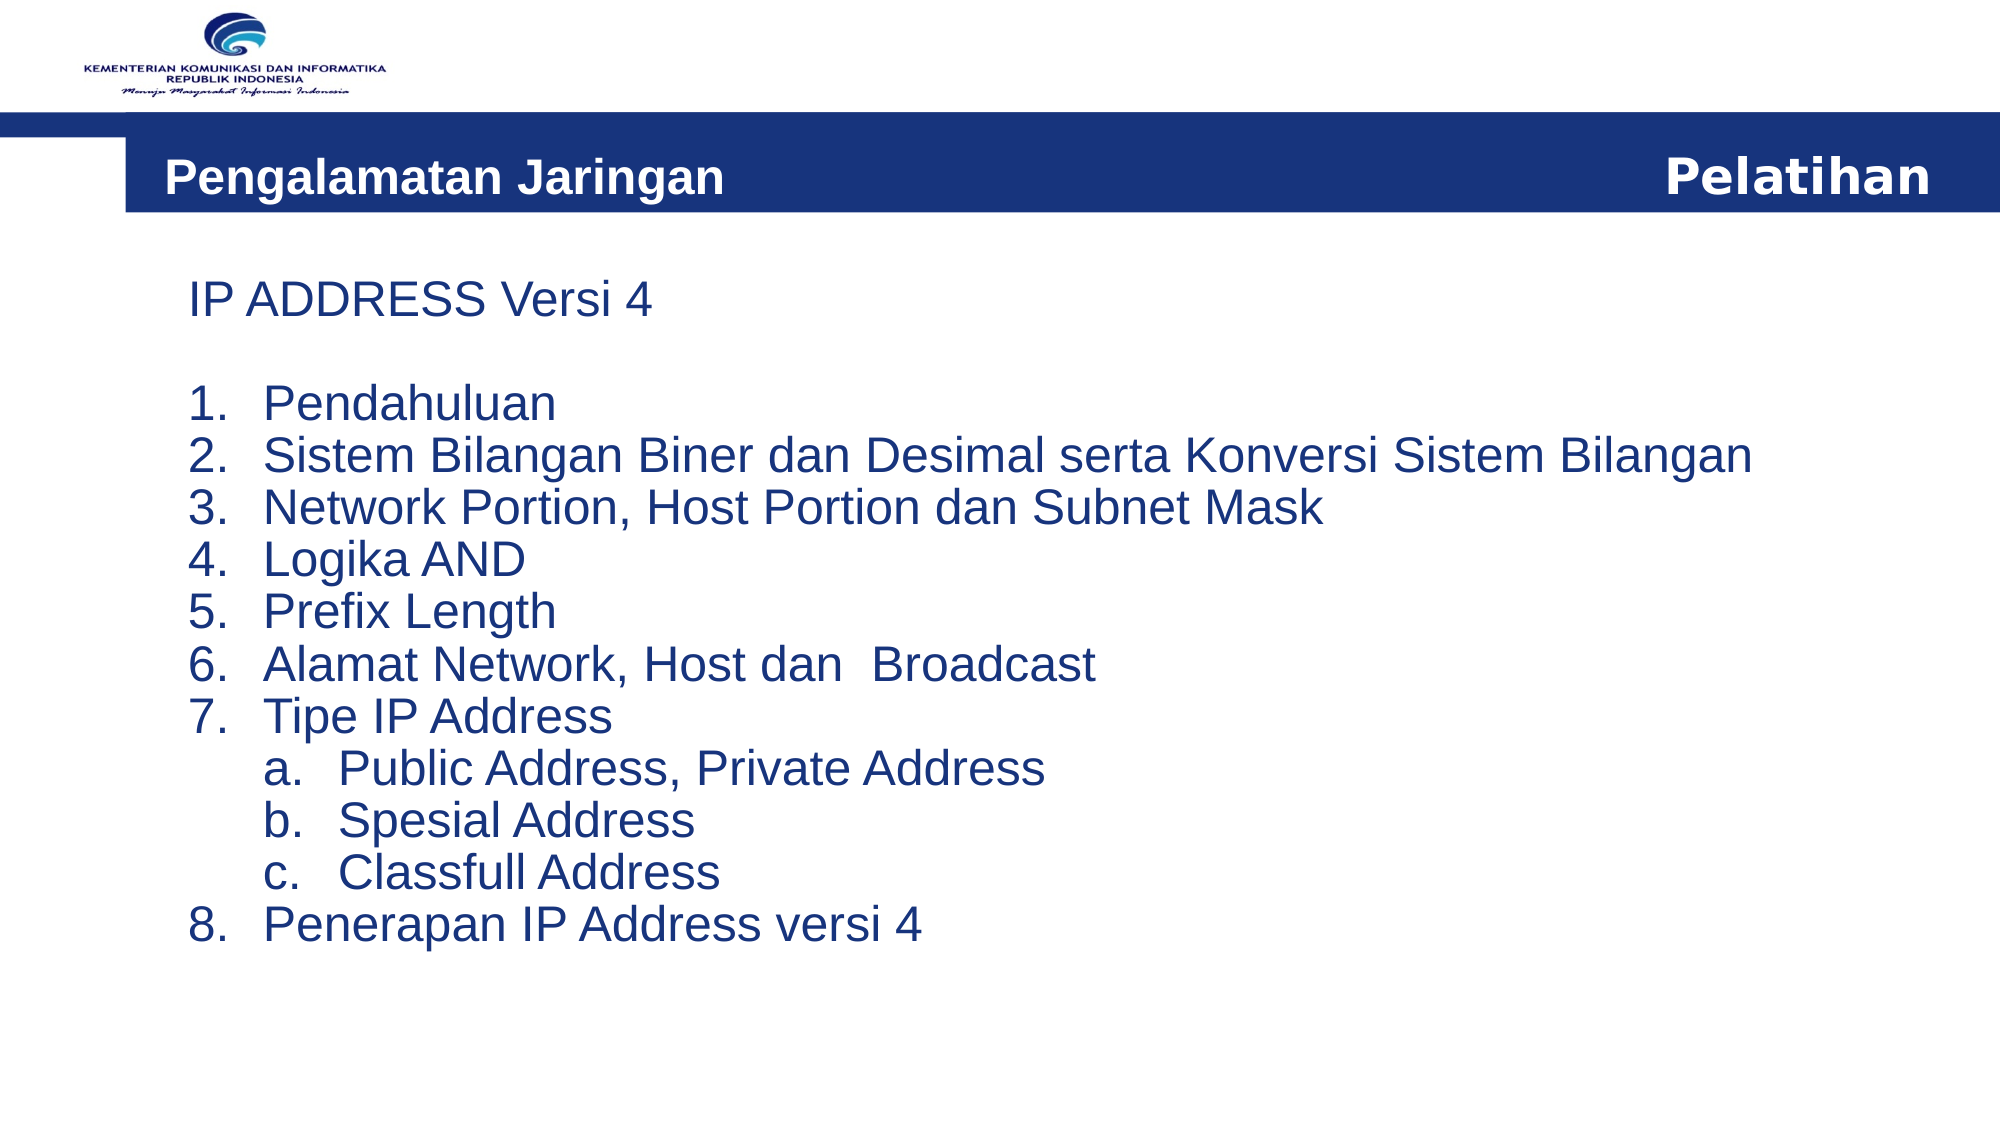

Pengalamatan Jaringan 	 						Pelatihan
IP ADDRESS Versi 4

Pendahuluan
Sistem Bilangan Biner dan Desimal serta Konversi Sistem Bilangan
Network Portion, Host Portion dan Subnet Mask
Logika AND
Prefix Length
Alamat Network, Host dan  Broadcast
Tipe IP Address
Public Address, Private Address
Spesial Address
Classfull Address
Penerapan IP Address versi 4